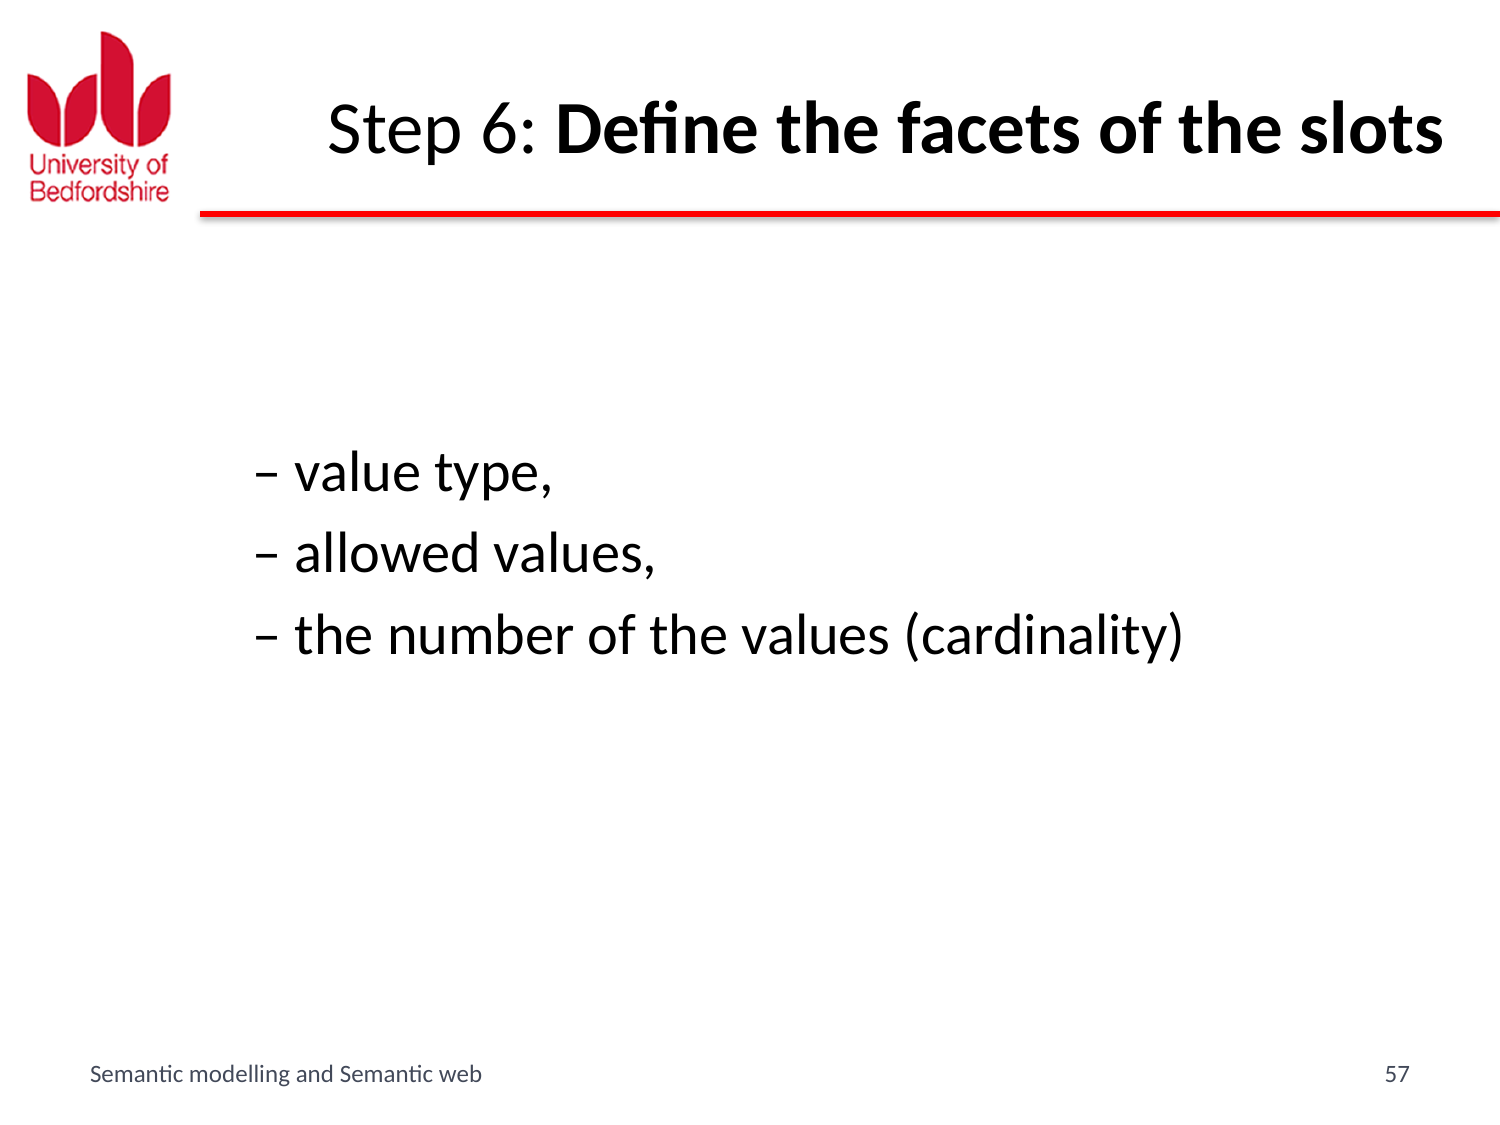

# Step 6: Define the facets of the slots
– value type,
– allowed values,
– the number of the values (cardinality)
Semantic modelling and Semantic web
57